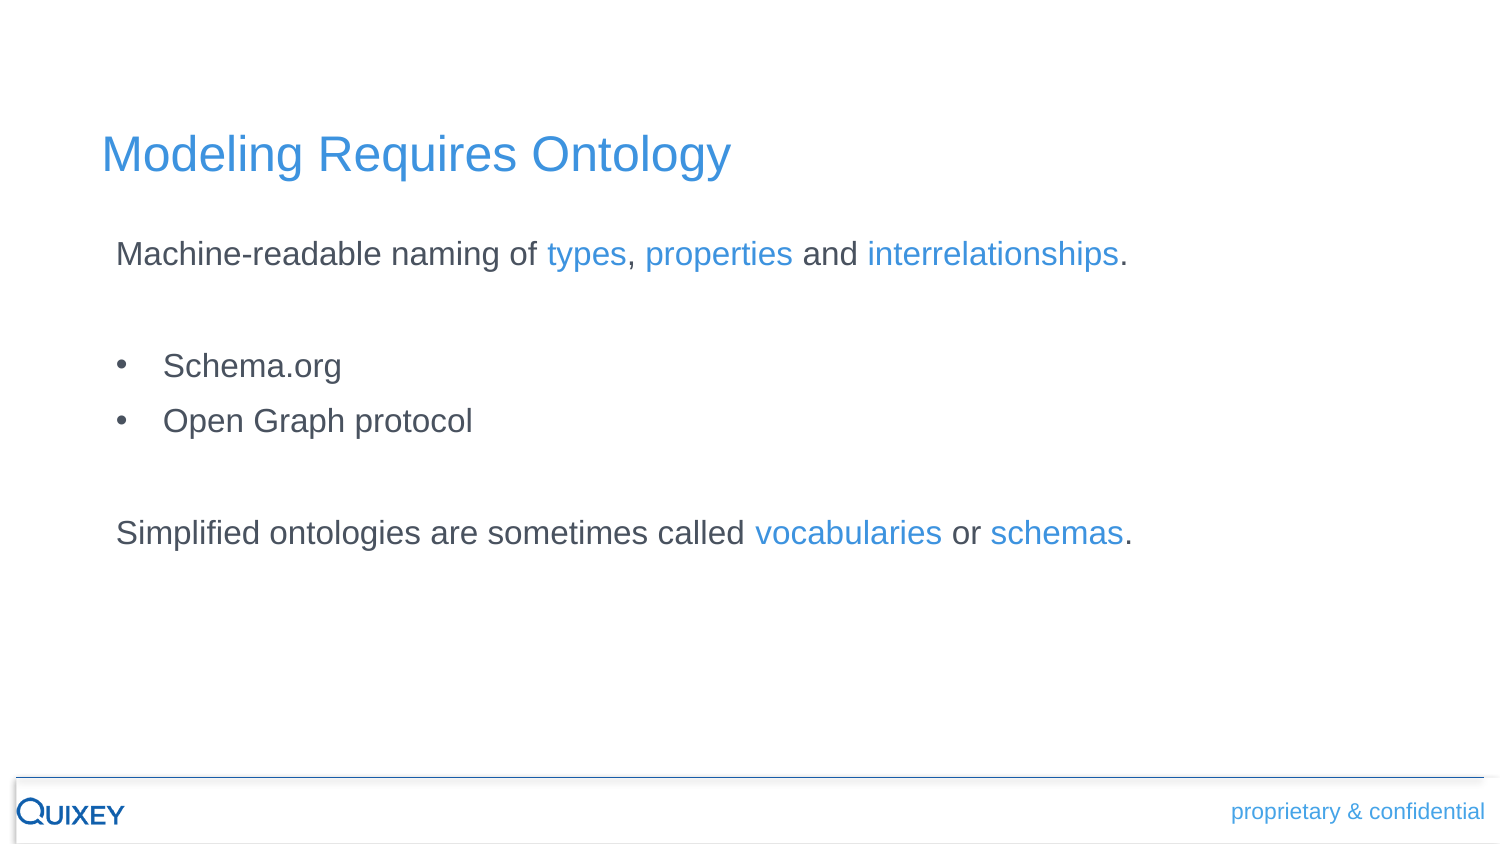

Modeling Requires Ontology
Machine-readable naming of types, properties and interrelationships.

Schema.org
Open Graph protocol

Simplified ontologies are sometimes called vocabularies or schemas.